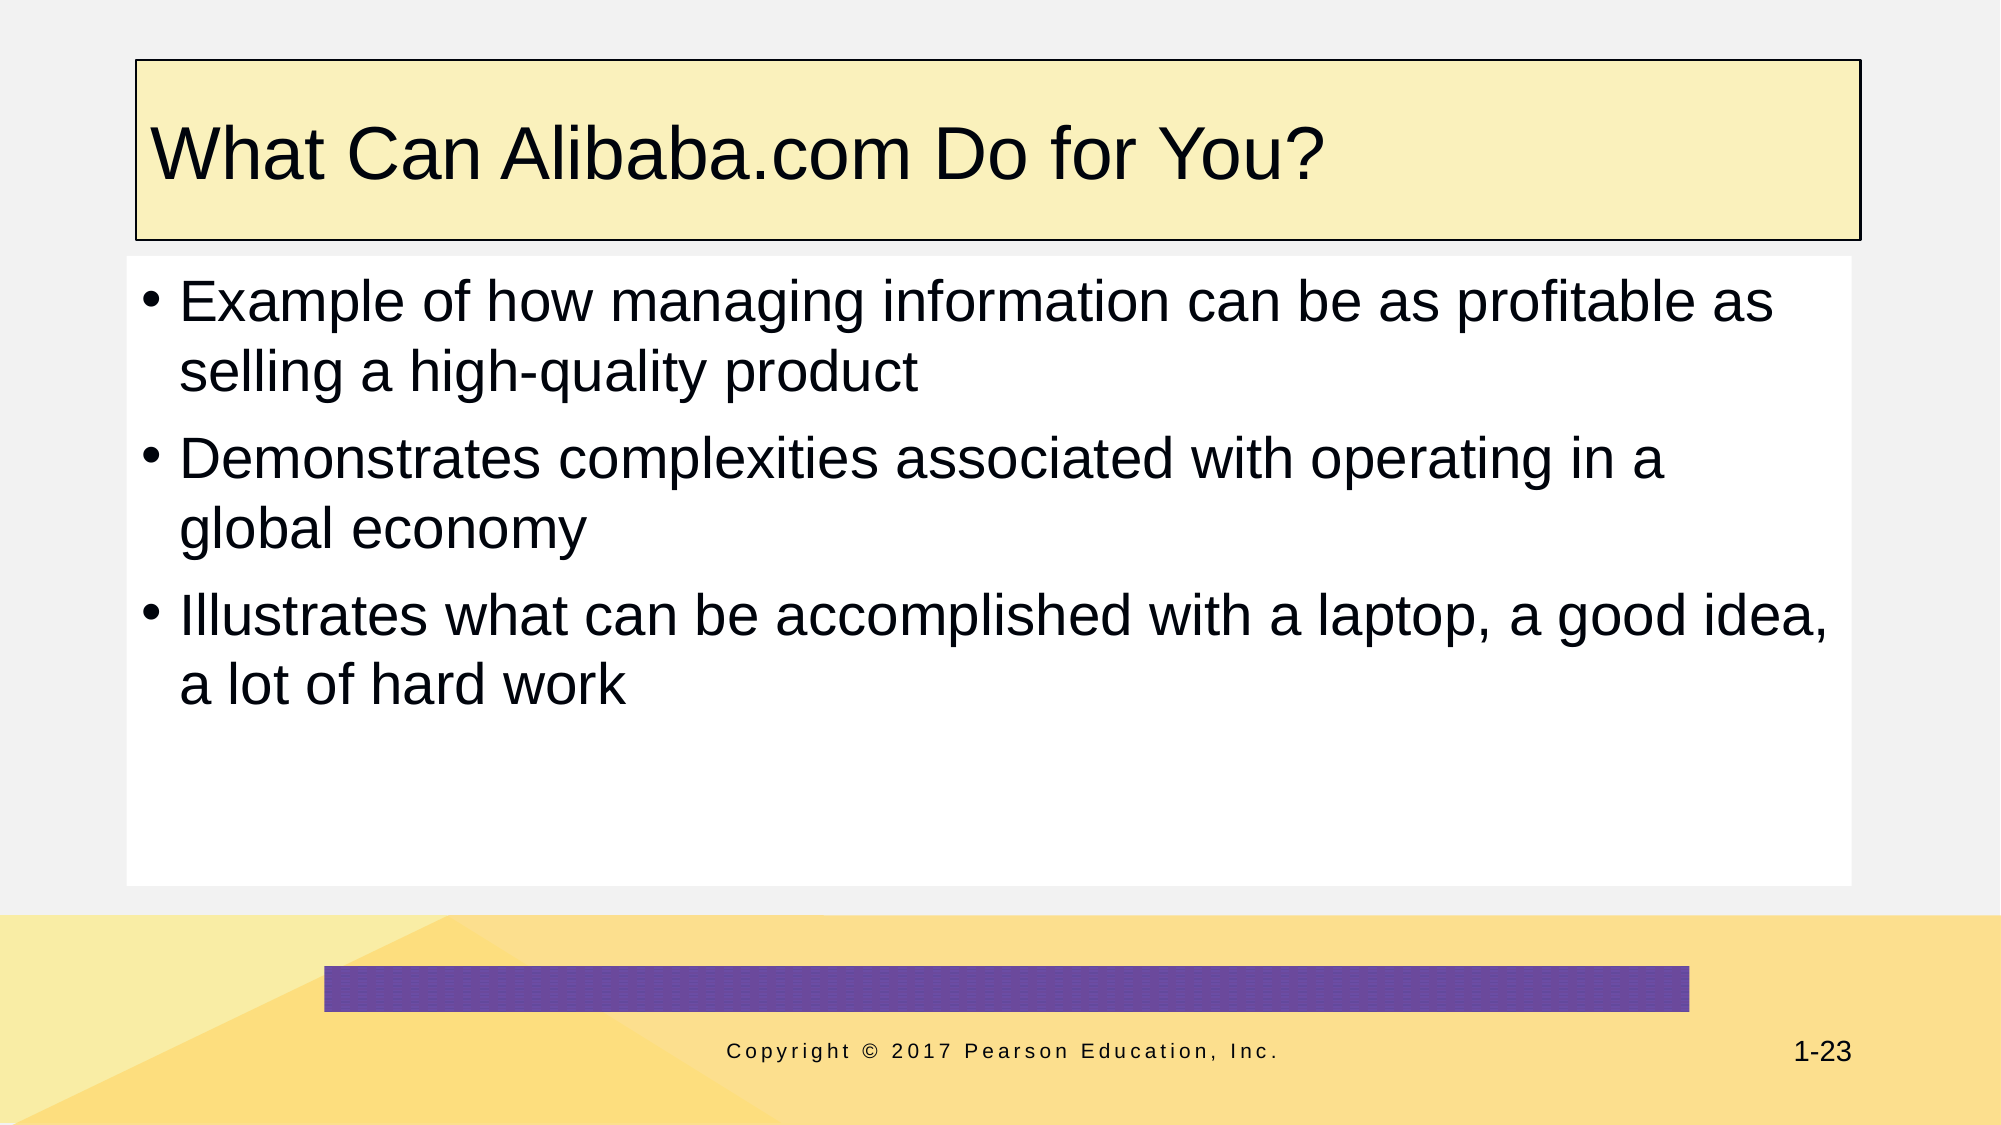

# What Can Alibaba.com Do for You?
Example of how managing information can be as profitable as selling a high-quality product
Demonstrates complexities associated with operating in a global economy
Illustrates what can be accomplished with a laptop, a good idea, a lot of hard work
Copyright © 2017 Pearson Education, Inc.